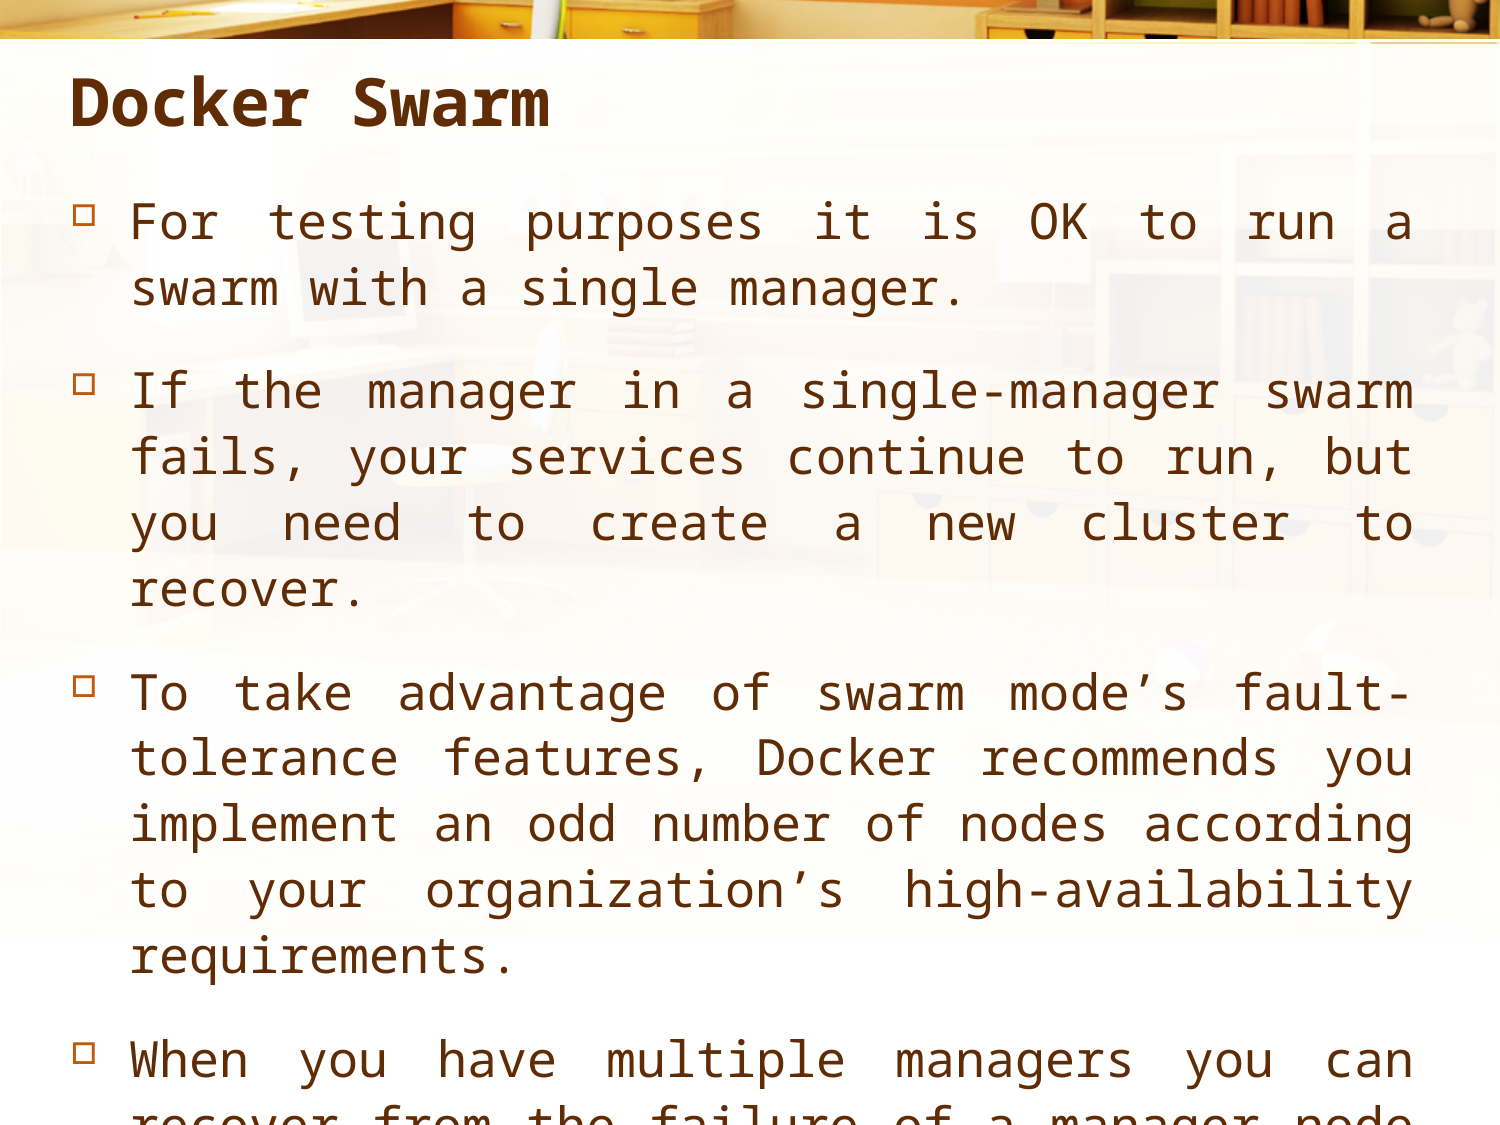

# Docker Swarm
For testing purposes it is OK to run a swarm with a single manager.
If the manager in a single-manager swarm fails, your services continue to run, but you need to create a new cluster to recover.
To take advantage of swarm mode’s fault-tolerance features, Docker recommends you implement an odd number of nodes according to your organization’s high-availability requirements.
When you have multiple managers you can recover from the failure of a manager node without downtime.